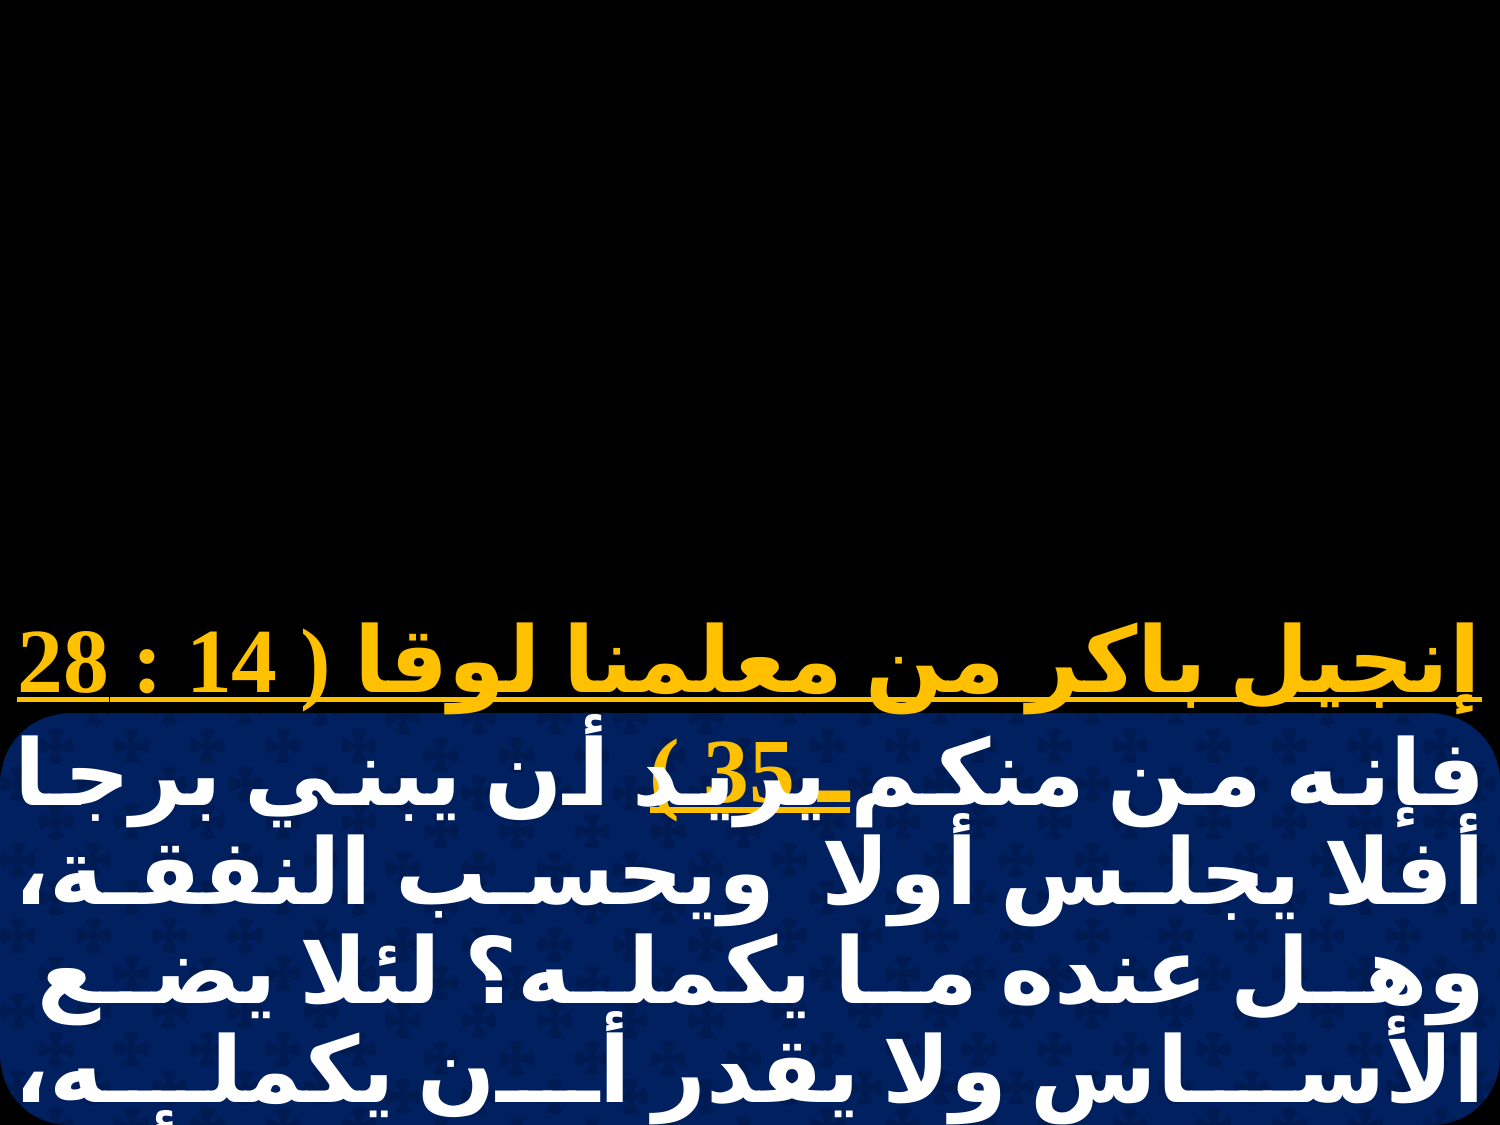

إنجيل باكر من معلمنا لوقا ( 14 : 28 ـ 35 )
فإنه من منكم يريد أن يبني برجا أفلا يجلس أولا  ويحسب النفقة، وهل عنده ما يكمله؟ لئلا يضع  الأساس ولا يقدر أن يكمله، فيبتدئ جميع الناظرين  يهزأون به، قائلين: إن هذا الرجل ابتدأ يبني ولم